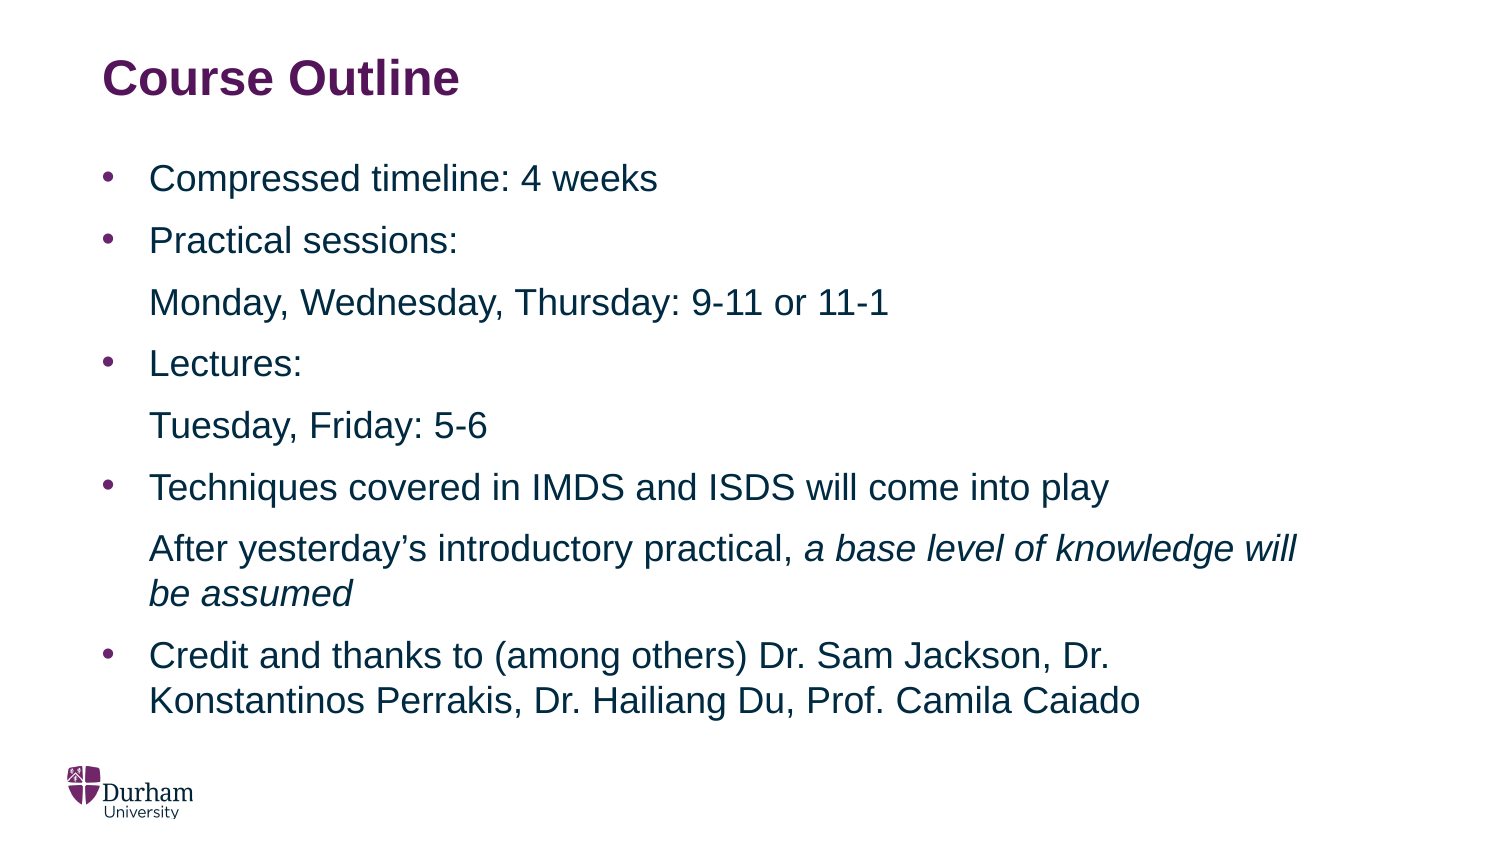

# Course Outline
Compressed timeline: 4 weeks
Practical sessions:
Monday, Wednesday, Thursday: 9-11 or 11-1
Lectures:
Tuesday, Friday: 5-6
Techniques covered in IMDS and ISDS will come into play
After yesterday’s introductory practical, a base level of knowledge will be assumed
Credit and thanks to (among others) Dr. Sam Jackson, Dr. Konstantinos Perrakis, Dr. Hailiang Du, Prof. Camila Caiado